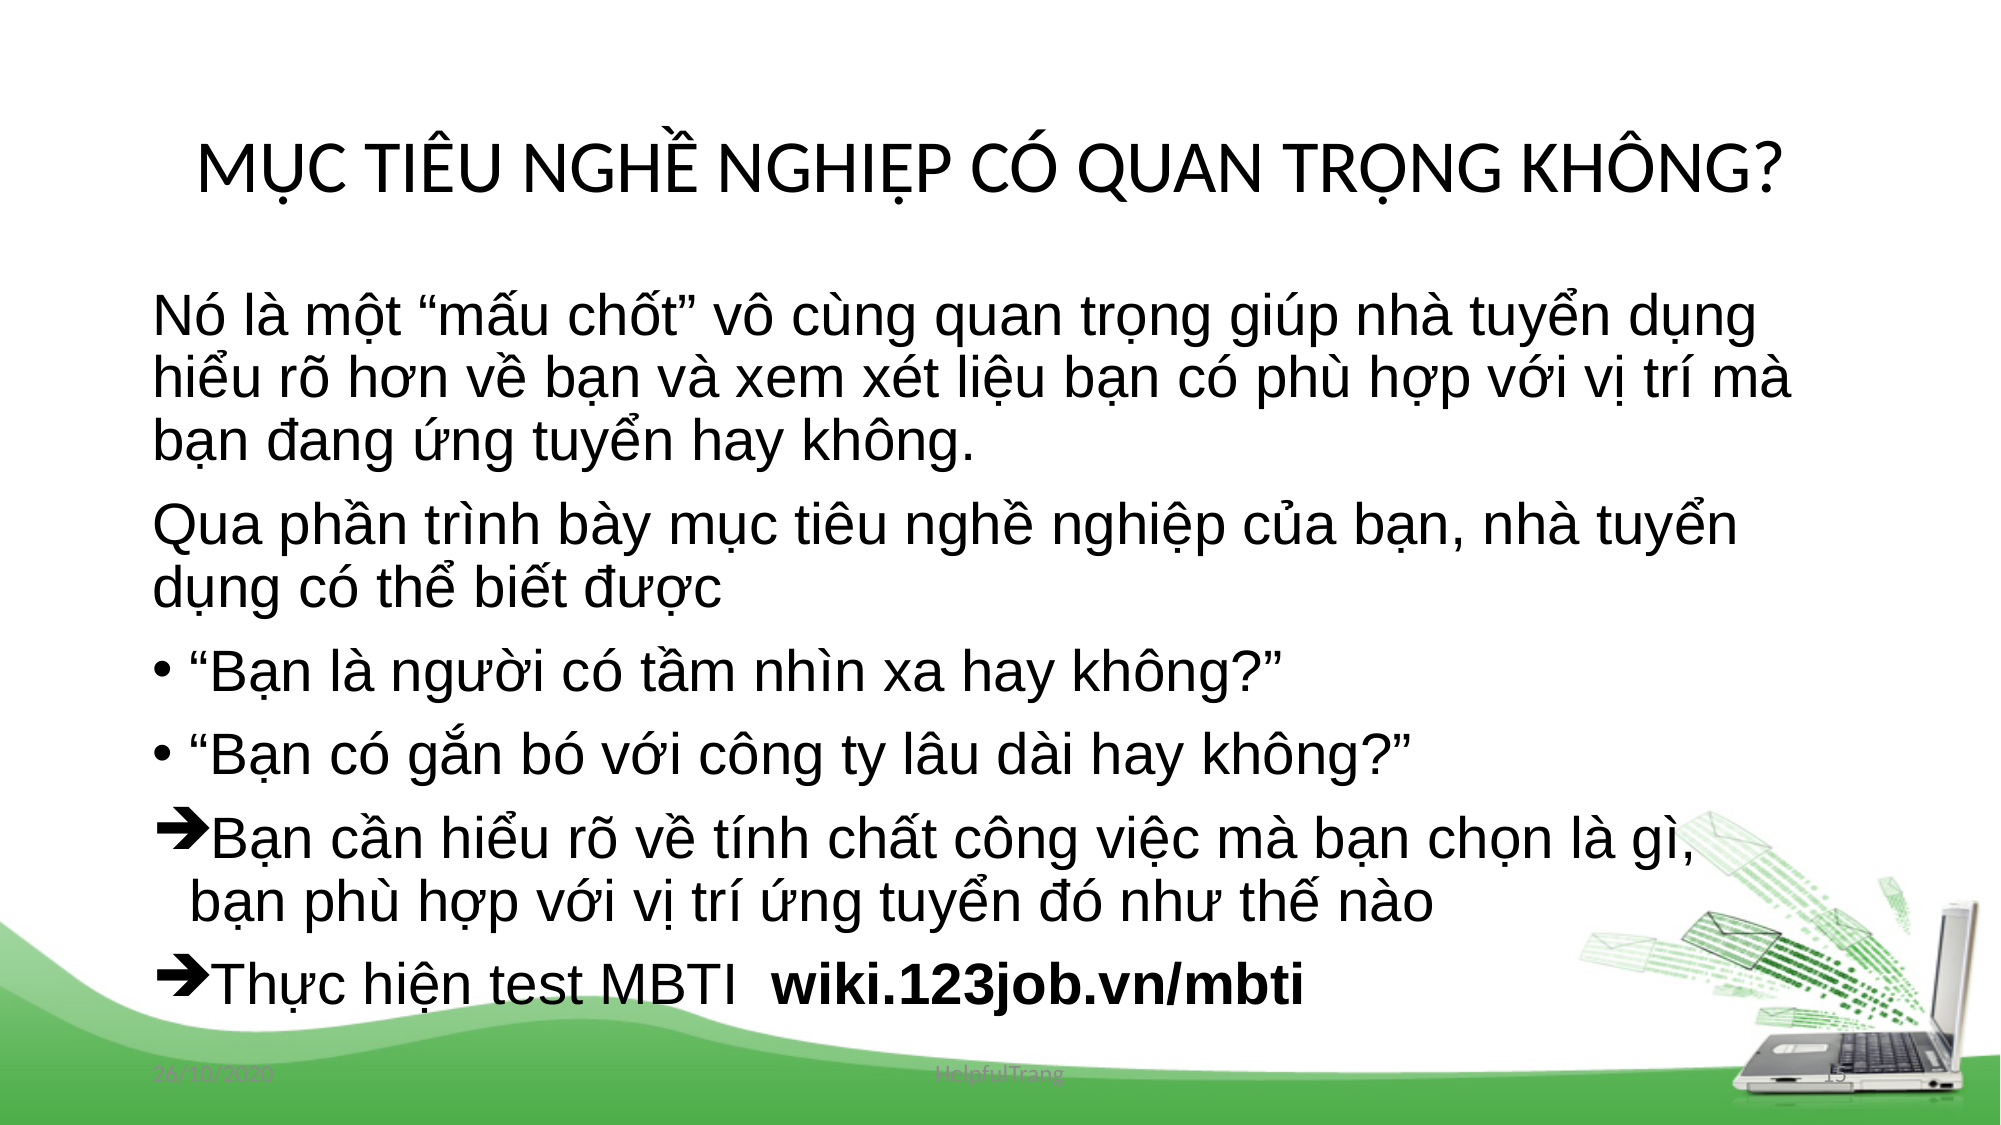

# MỤC TIÊU NGHỀ NGHIỆP CÓ QUAN TRỌNG KHÔNG?
Nó là một “mấu chốt” vô cùng quan trọng giúp nhà tuyển dụng hiểu rõ hơn về bạn và xem xét liệu bạn có phù hợp với vị trí mà bạn đang ứng tuyển hay không.
Qua phần trình bày mục tiêu nghề nghiệp của bạn, nhà tuyển dụng có thể biết được
“Bạn là người có tầm nhìn xa hay không?”
“Bạn có gắn bó với công ty lâu dài hay không?”
Bạn cần hiểu rõ về tính chất công việc mà bạn chọn là gì, bạn phù hợp với vị trí ứng tuyển đó như thế nào
Thực hiện test MBTI  wiki.123job.vn/mbti
26/10/2020
HelpfulTrang
15